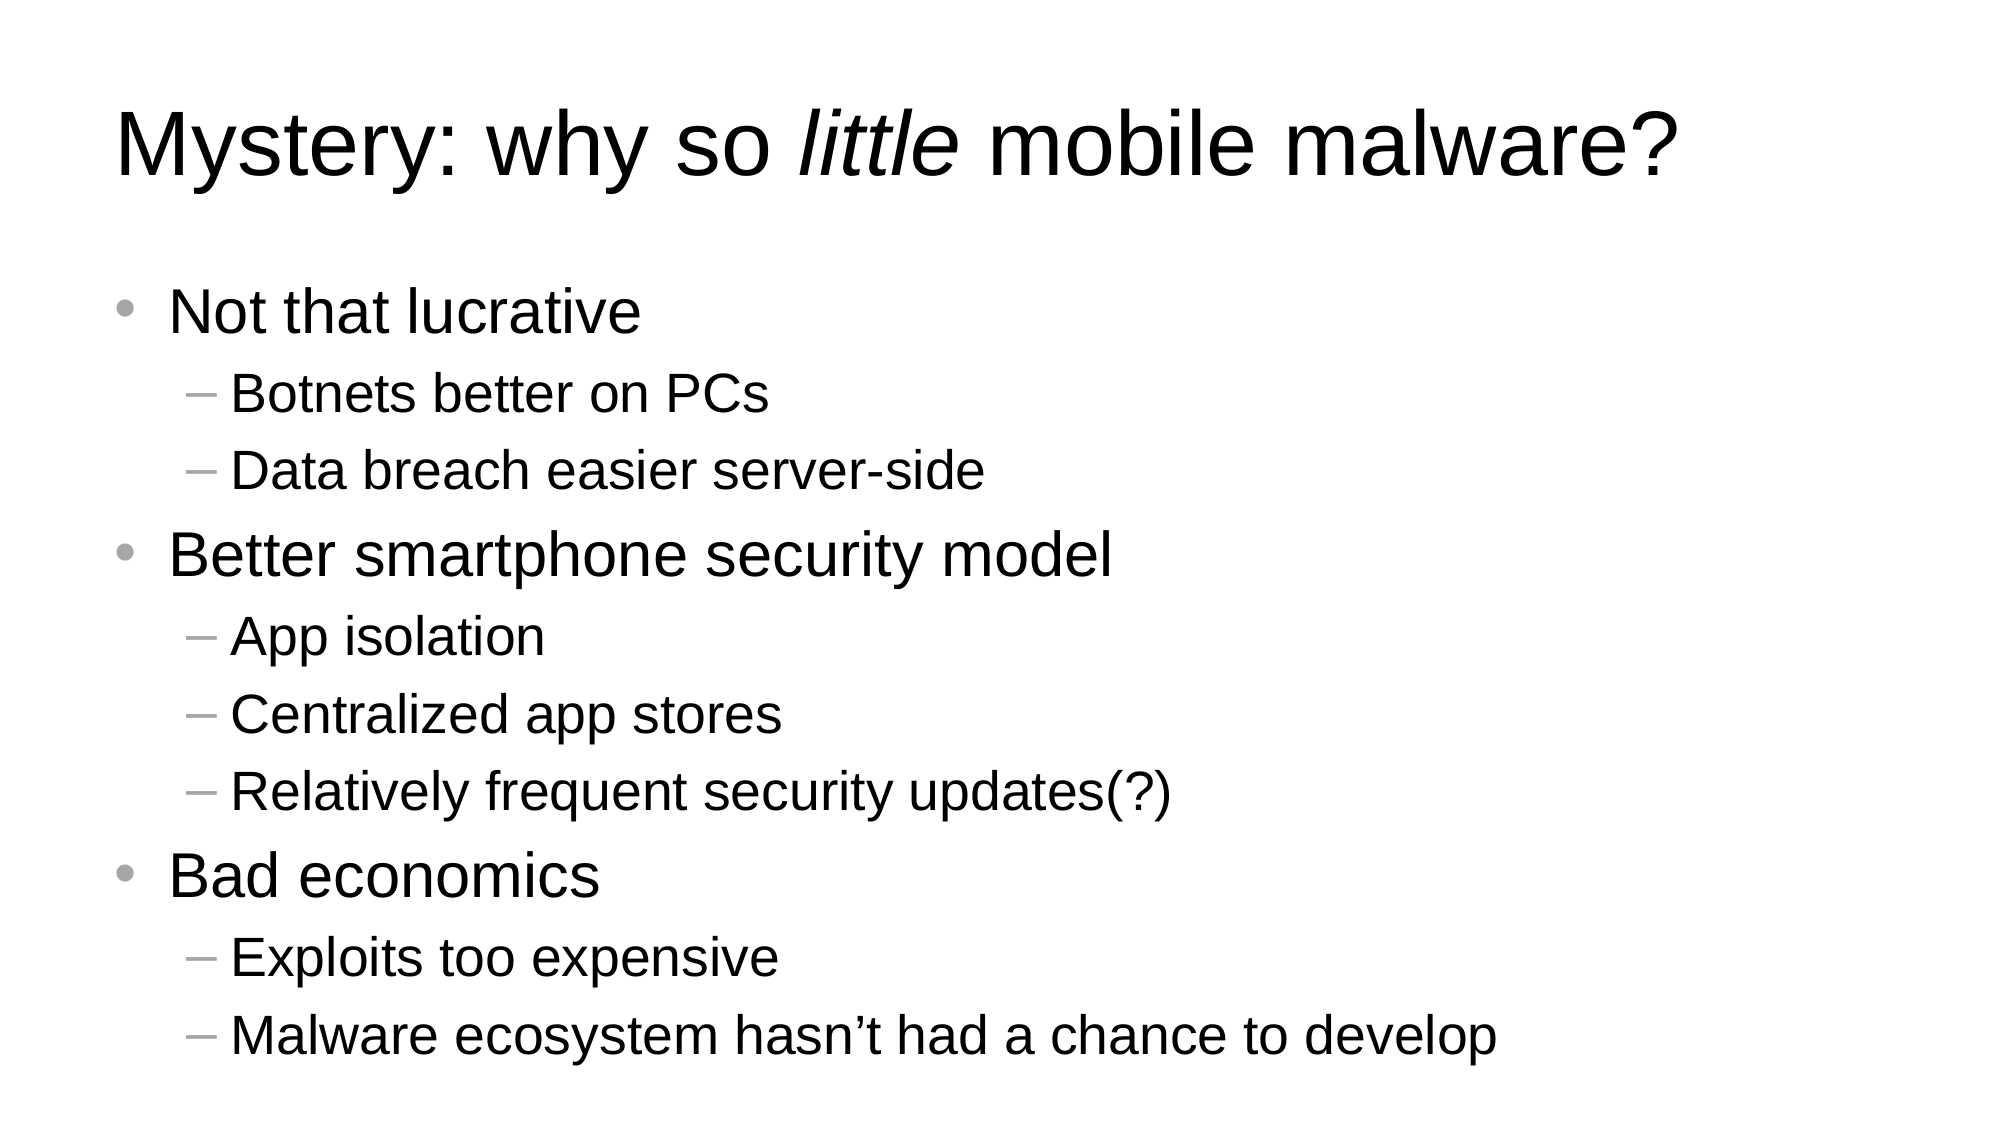

# Mystery: why so little mobile malware?
Not that lucrative
Botnets better on PCs
Data breach easier server-side
Better smartphone security model
App isolation
Centralized app stores
Relatively frequent security updates(?)
Bad economics
Exploits too expensive
Malware ecosystem hasn’t had a chance to develop